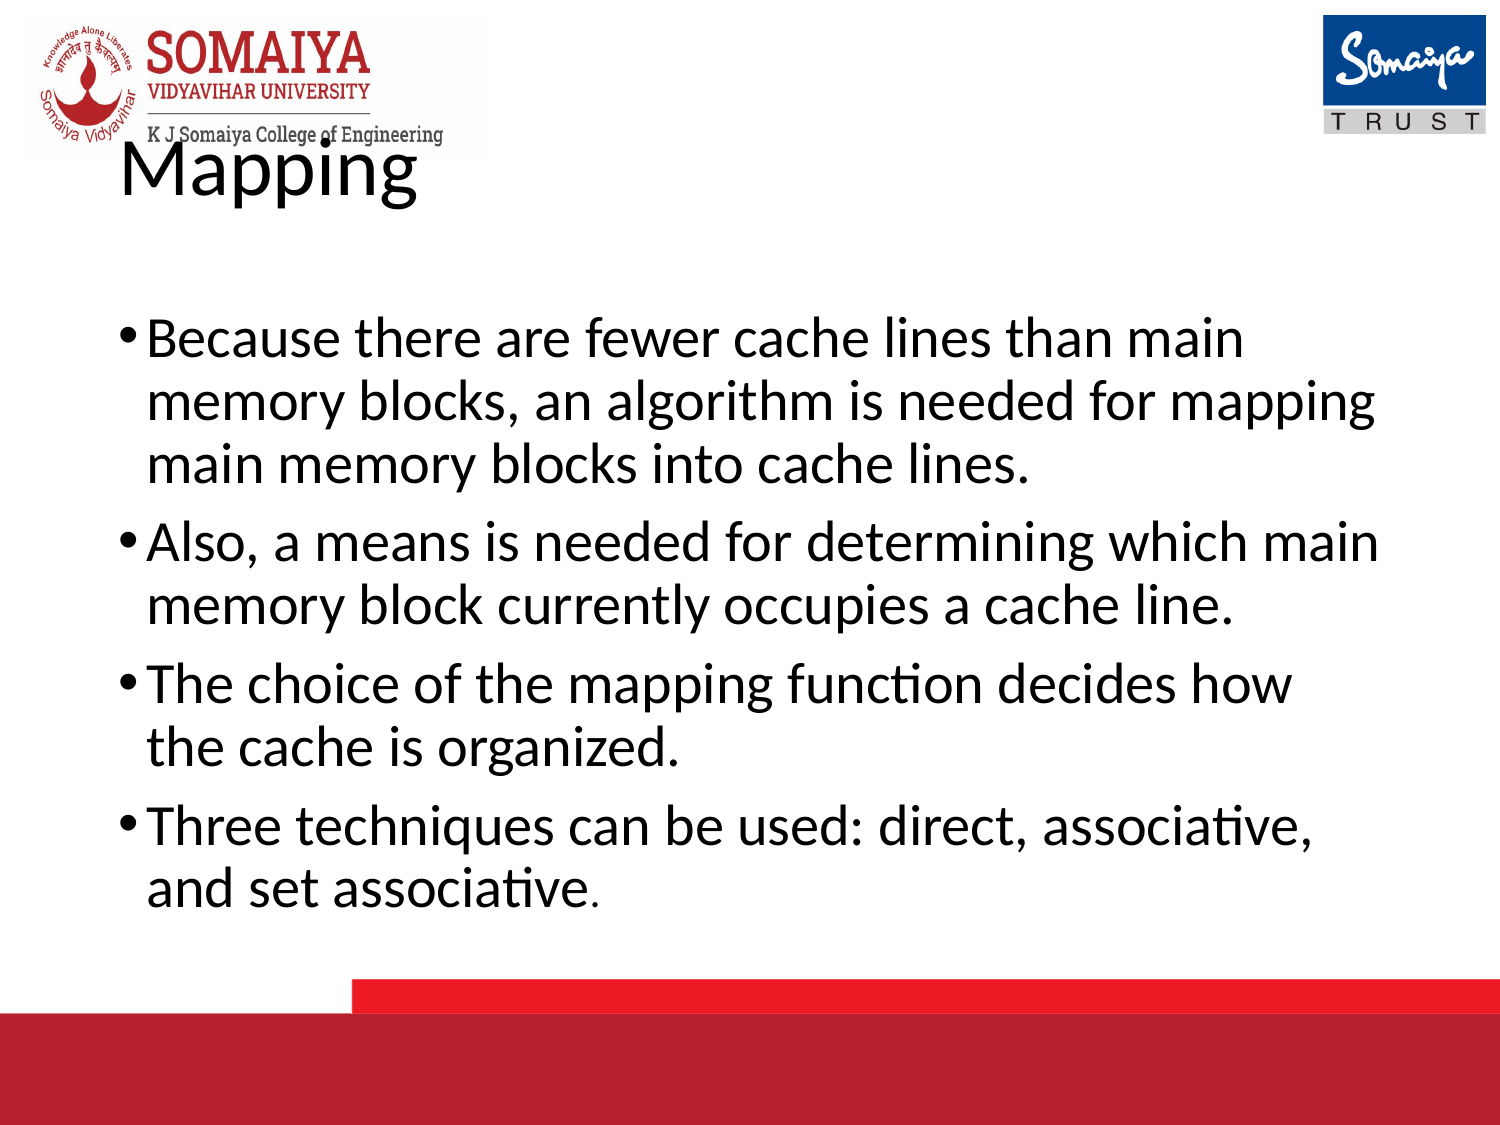

# Mapping
Because there are fewer cache lines than main memory blocks, an algorithm is needed for mapping main memory blocks into cache lines.
Also, a means is needed for determining which main memory block currently occupies a cache line.
The choice of the mapping function decides how the cache is organized.
Three techniques can be used: direct, associative, and set associative.